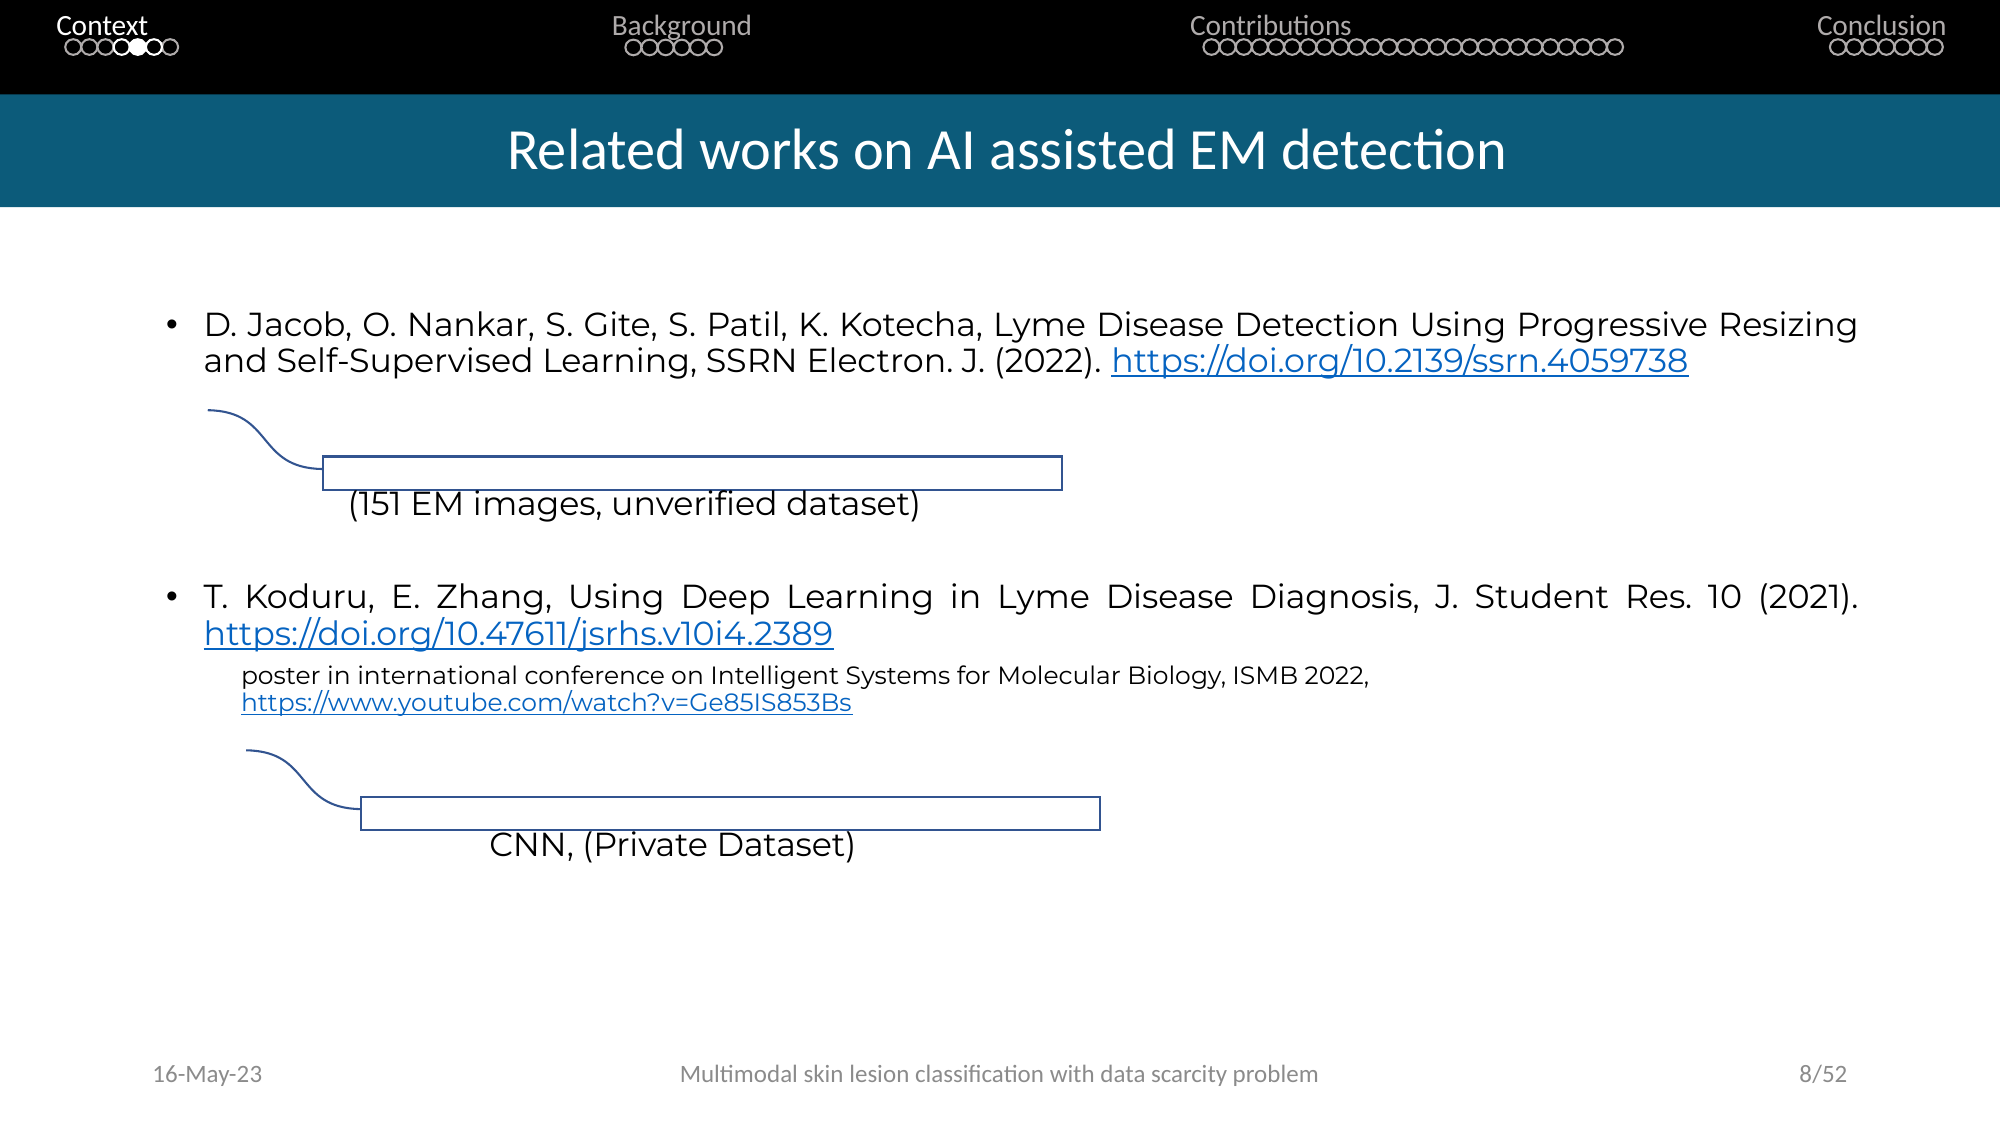

Context
Background
Contributions
Conclusion

# Related works on AI assisted EM detection
D. Jacob, O. Nankar, S. Gite, S. Patil, K. Kotecha, Lyme Disease Detection Using Progressive Resizing and Self-Supervised Learning, SSRN Electron. J. (2022). https://doi.org/10.2139/ssrn.4059738

T. Koduru, E. Zhang, Using Deep Learning in Lyme Disease Diagnosis, J. Student Res. 10 (2021). https://doi.org/10.47611/jsrhs.v10i4.2389
poster in international conference on Intelligent Systems for Molecular Biology, ISMB 2022, https://www.youtube.com/watch?v=Ge85IS853Bs
(151 EM images, unverified dataset)
CNN, (Private Dataset)
16-May-23
Multimodal skin lesion classification with data scarcity problem
8/52